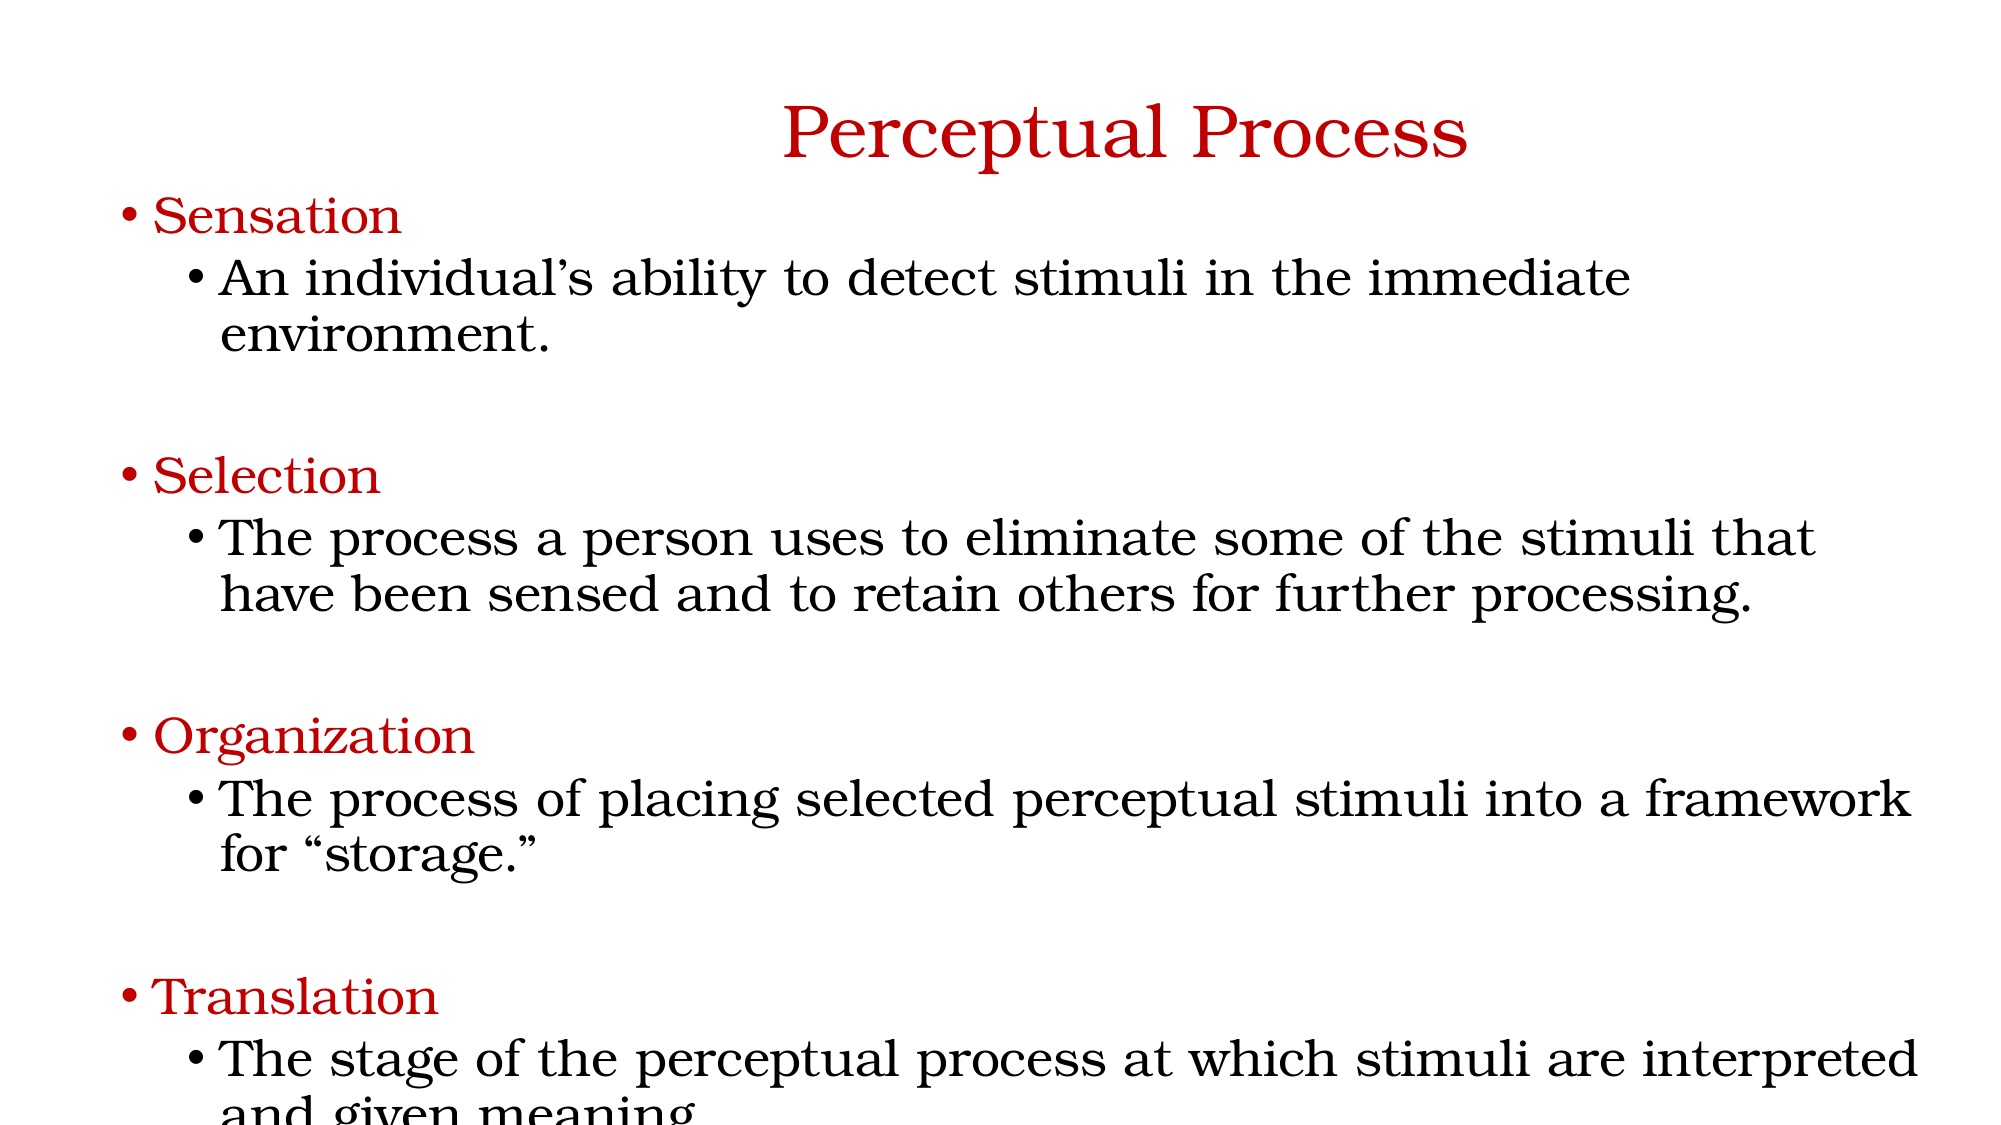

Perceptual Process

Sensation
An individual’s ability to detect stimuli in the immediate environment.

Selection
The process a person uses to eliminate some of the stimuli that have been sensed and to retain others for further processing.

Organization
The process of placing selected perceptual stimuli into a framework for “storage.”

Translation
The stage of the perceptual process at which stimuli are interpreted and given meaning.